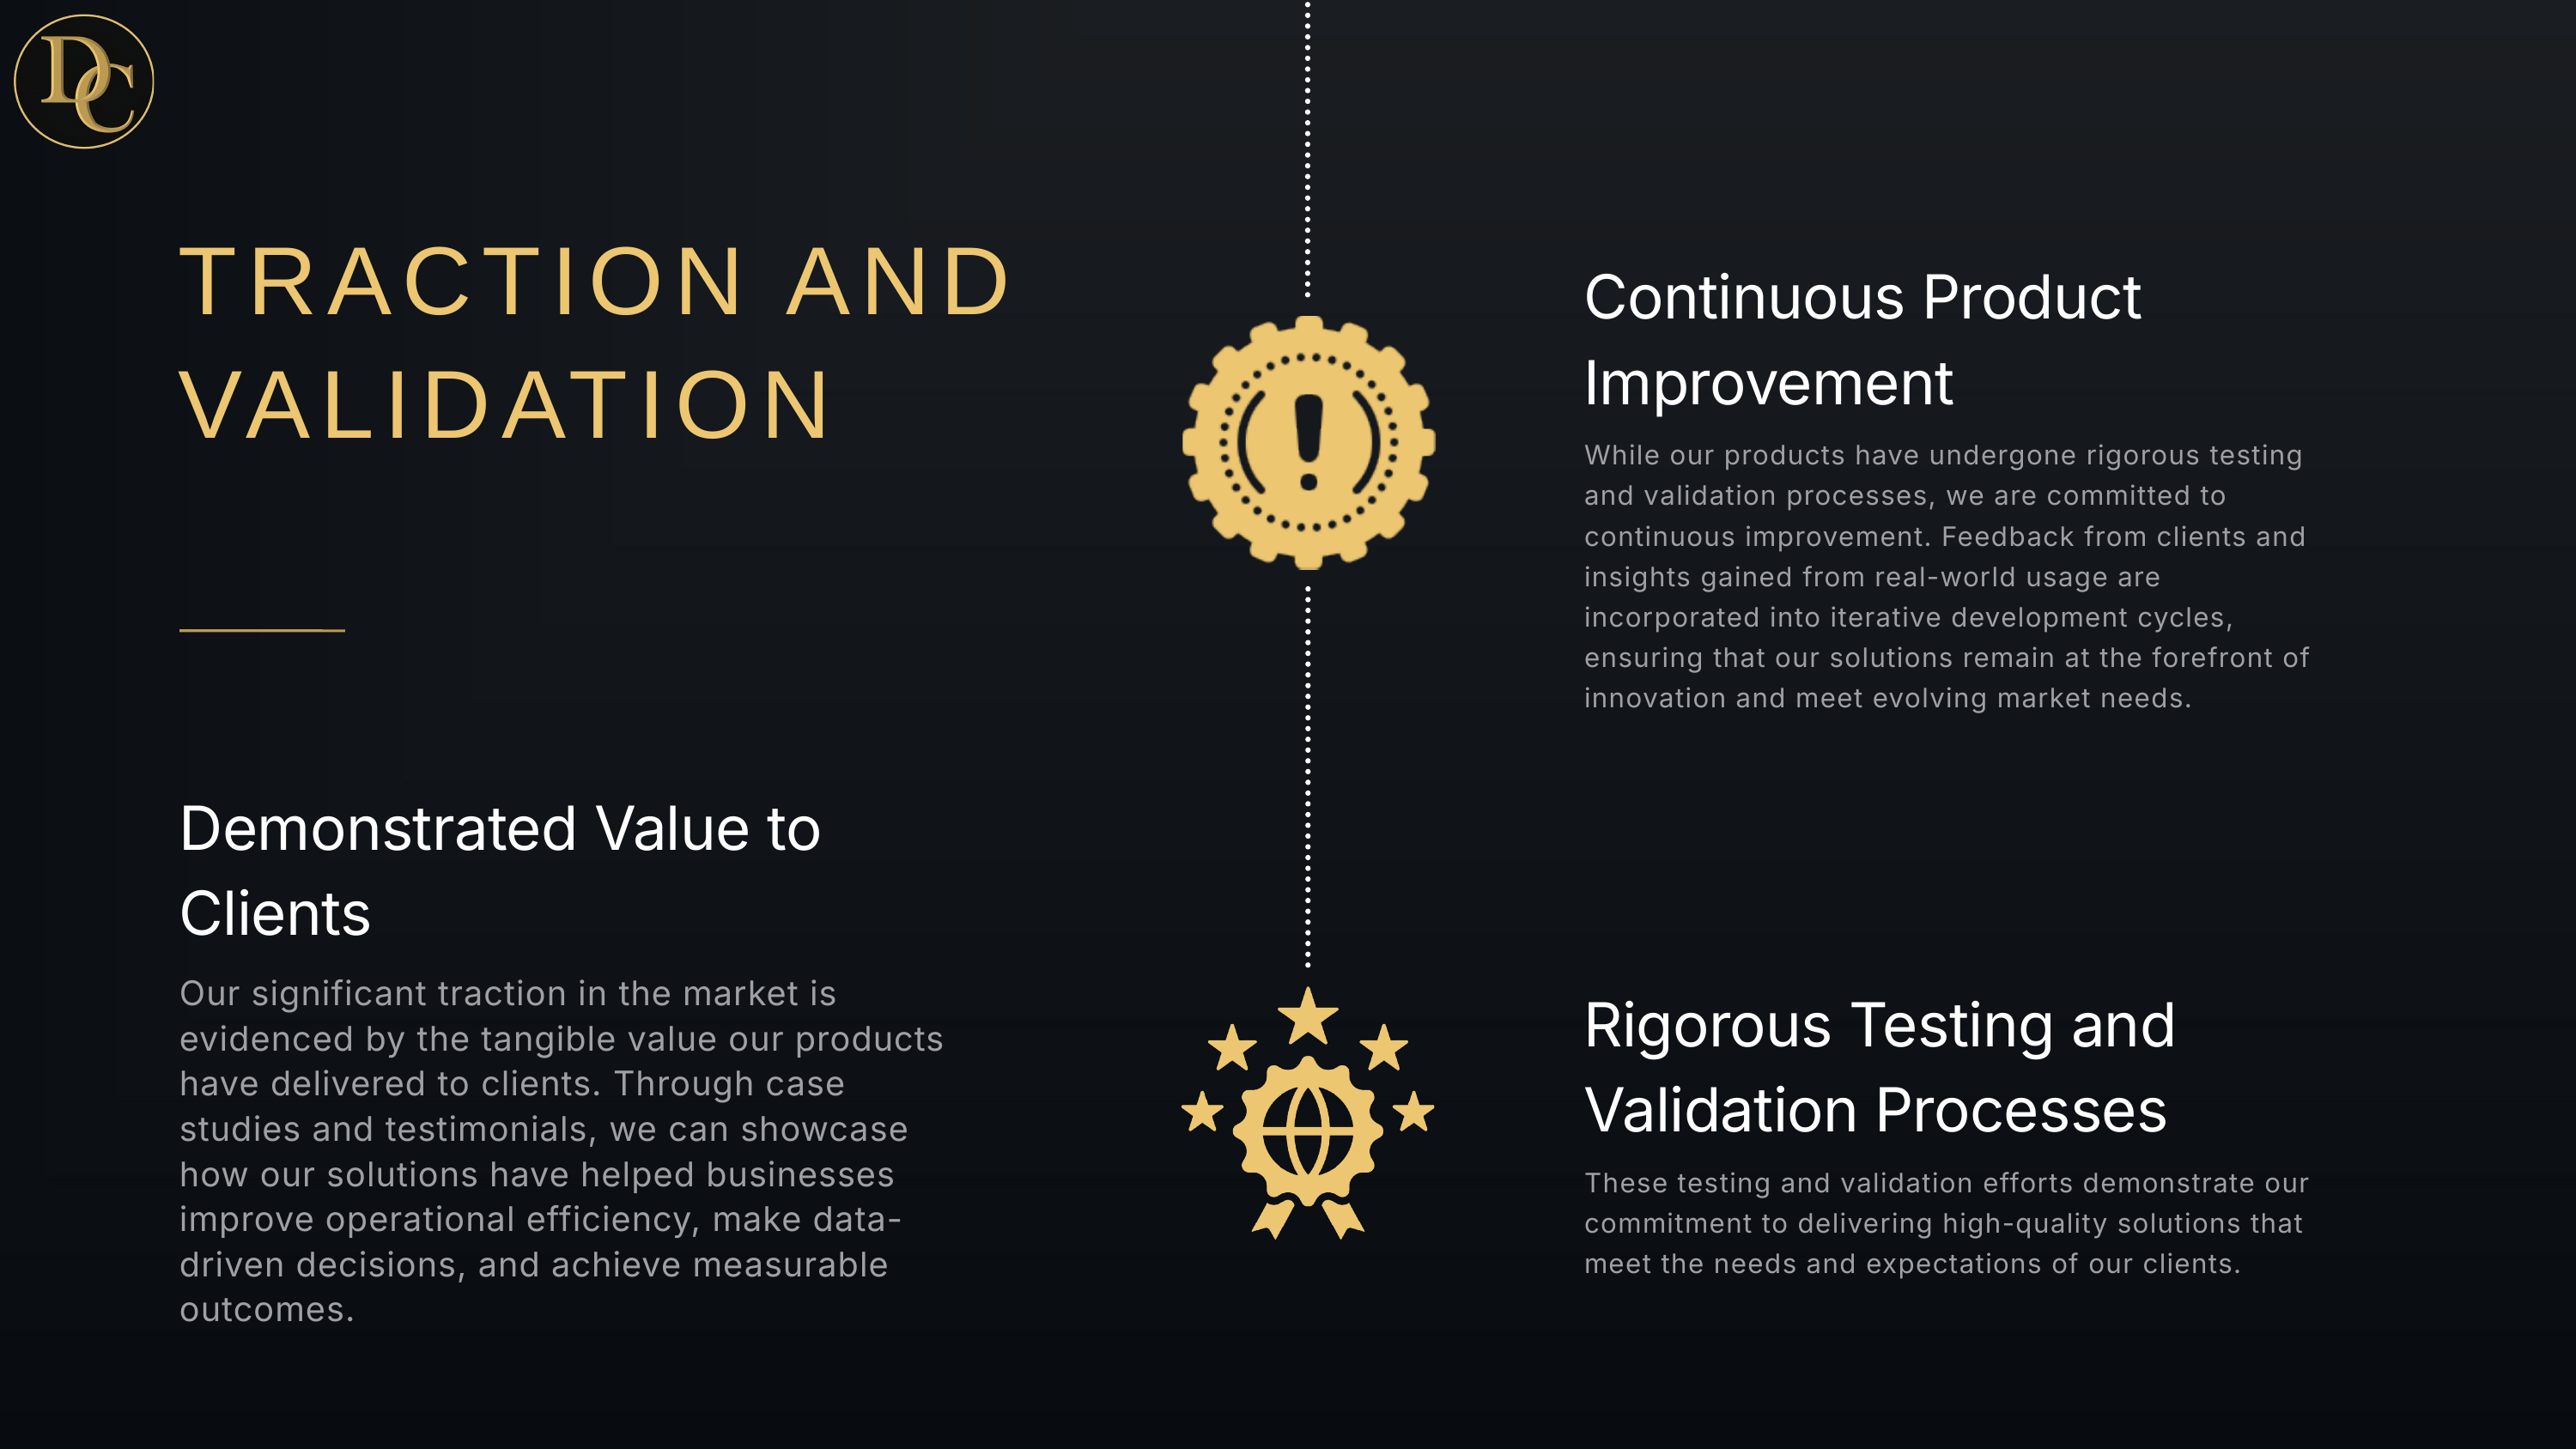

TRACTION AND VALIDATION
Continuous Product Improvement

While our products have undergone rigorous testing and validation processes, we are committed to continuous improvement. Feedback from clients and insights gained from real-world usage are incorporated into iterative development cycles, ensuring that our solutions remain at the forefront of innovation and meet evolving market needs.

Demonstrated Value to Clients
Our significant traction in the market is evidenced by the tangible value our products have delivered to clients. Through case studies and testimonials, we can showcase how our solutions have helped businesses improve operational efficiency, make data-driven decisions, and achieve measurable outcomes.
Rigorous Testing and Validation Processes

These testing and validation efforts demonstrate our commitment to delivering high-quality solutions that meet the needs and expectations of our clients.